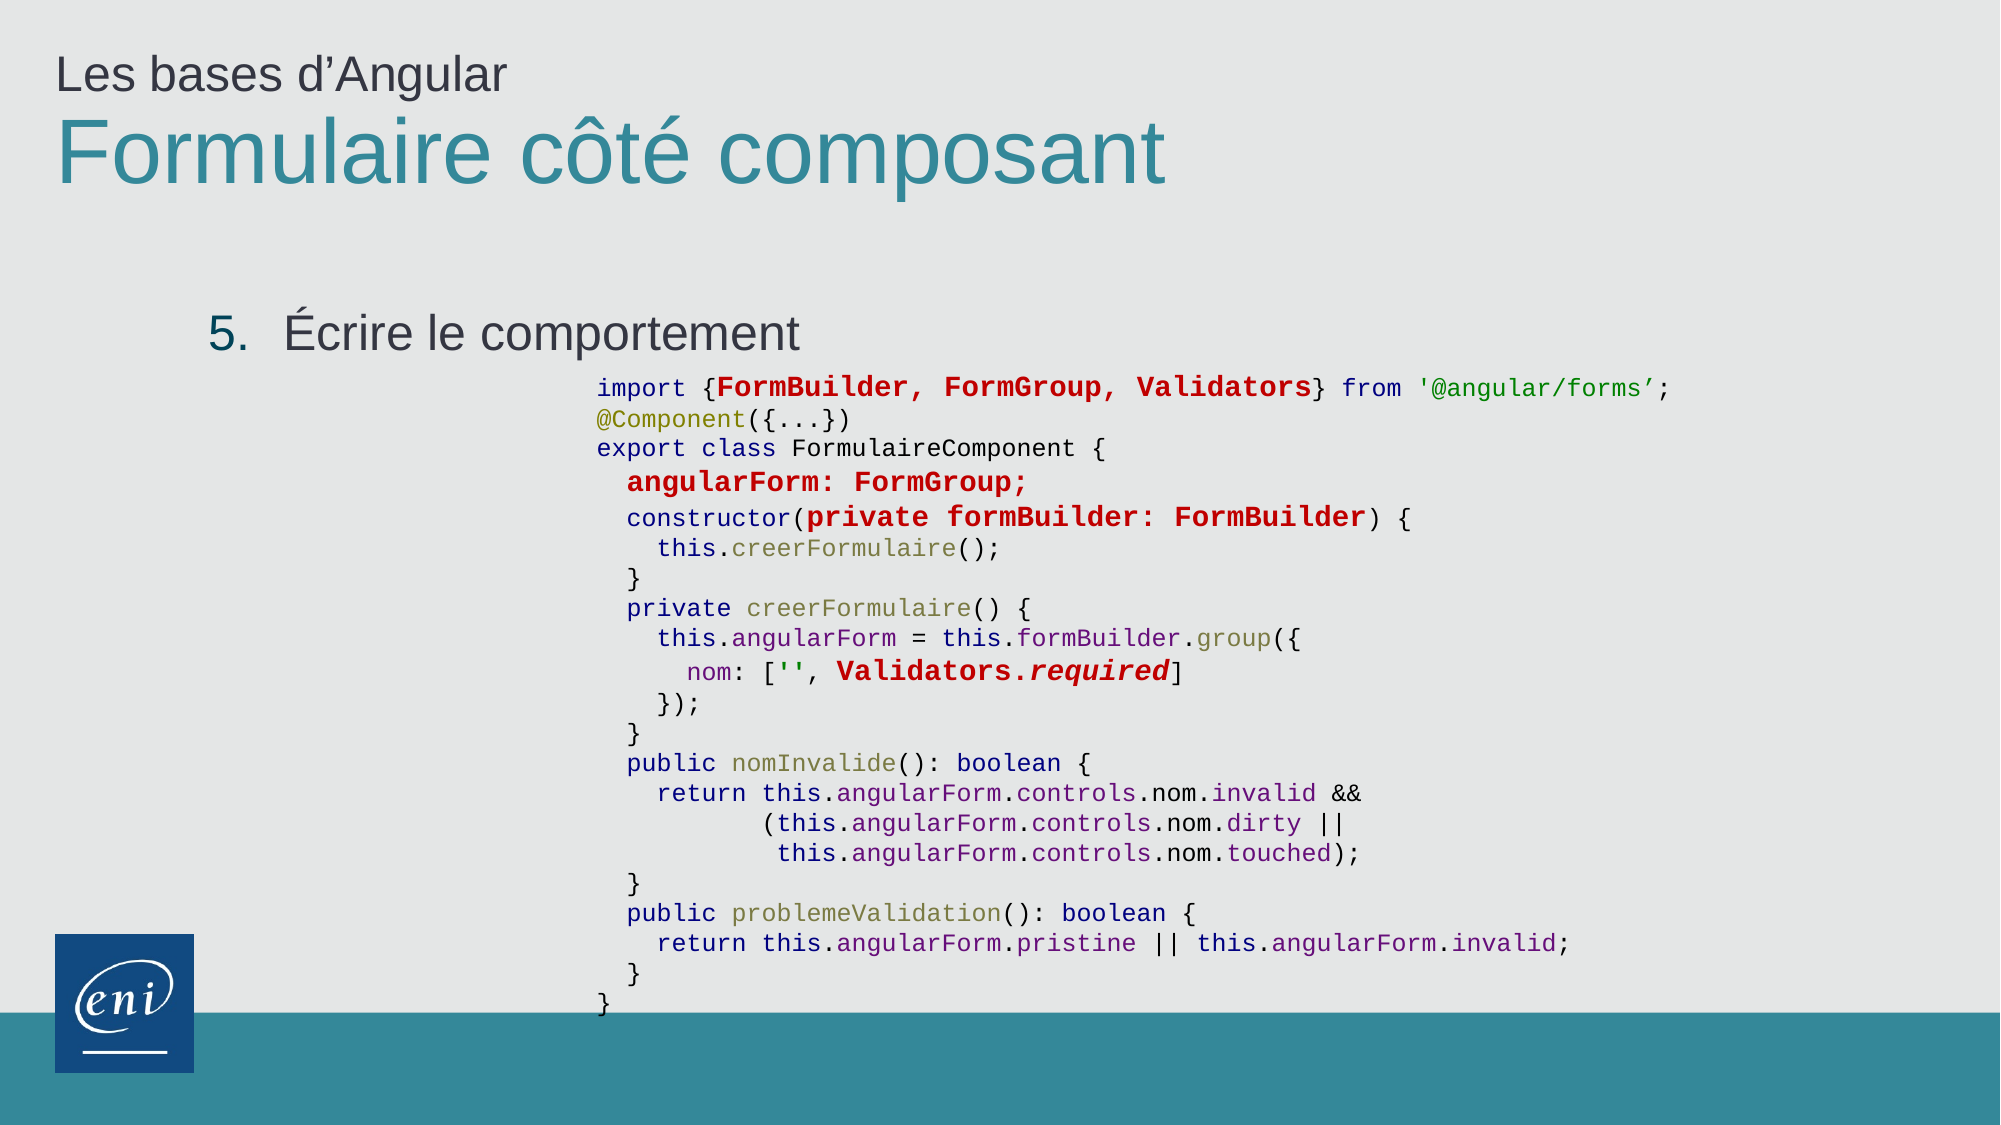

Les bases d’Angular
# Formulaire côté composant
Écrire le comportement
import {FormBuilder, FormGroup, Validators} from '@angular/forms’;
@Component({...})
export class FormulaireComponent {
  angularForm: FormGroup;
  constructor(private formBuilder: FormBuilder) {
    this.creerFormulaire();
  }
  private creerFormulaire() {
    this.angularForm = this.formBuilder.group({
      nom: ['', Validators.required]
    });
  }
  public nomInvalide(): boolean {
    return this.angularForm.controls.nom.invalid &&
           (this.angularForm.controls.nom.dirty ||
            this.angularForm.controls.nom.touched);
  }
  public problemeValidation(): boolean {
    return this.angularForm.pristine || this.angularForm.invalid;
  }
}